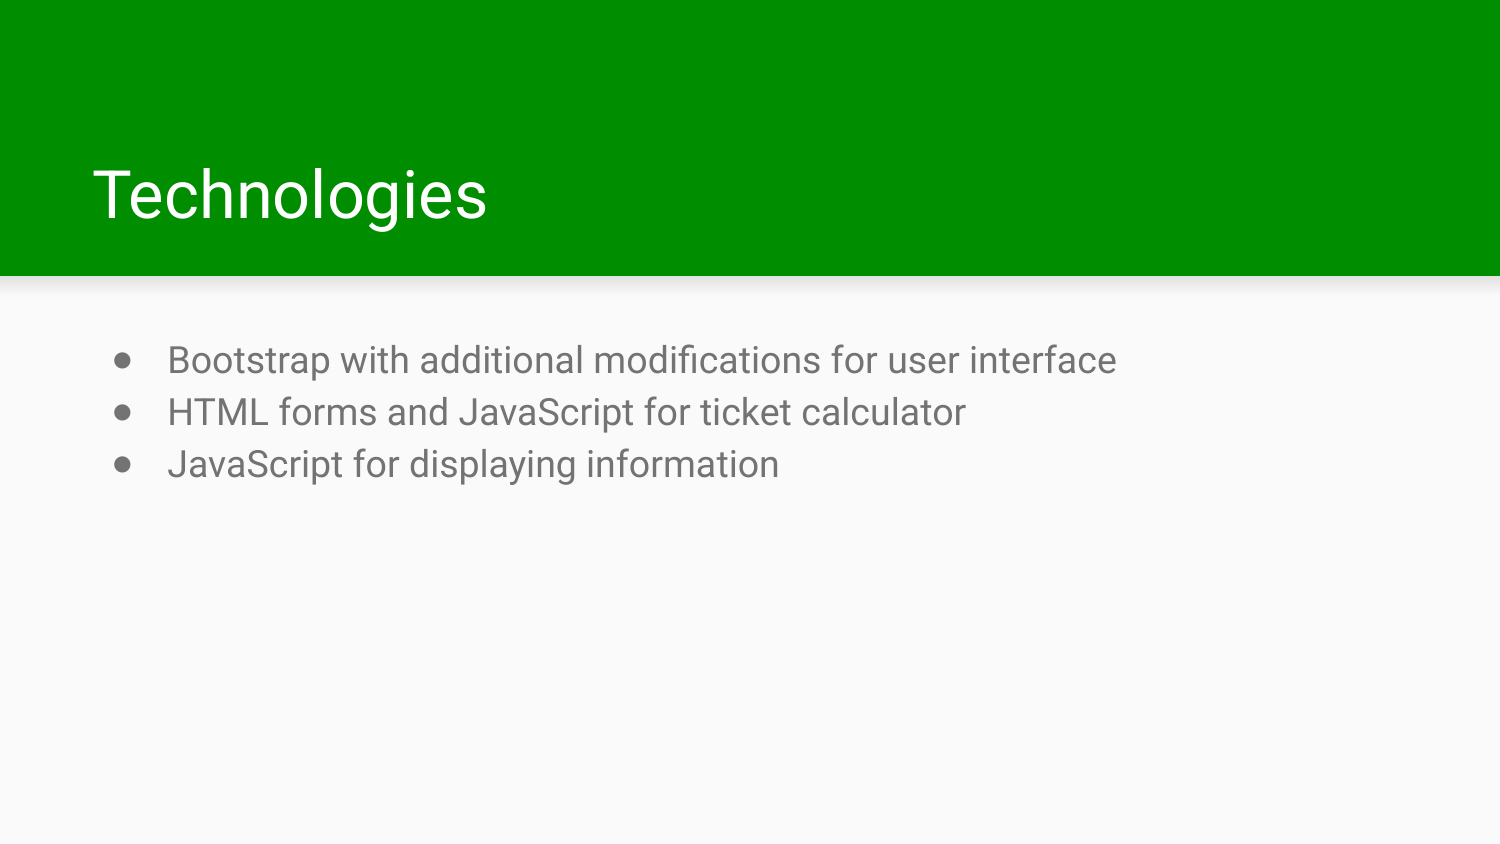

# Technologies
Bootstrap with additional modifications for user interface
HTML forms and JavaScript for ticket calculator
JavaScript for displaying information